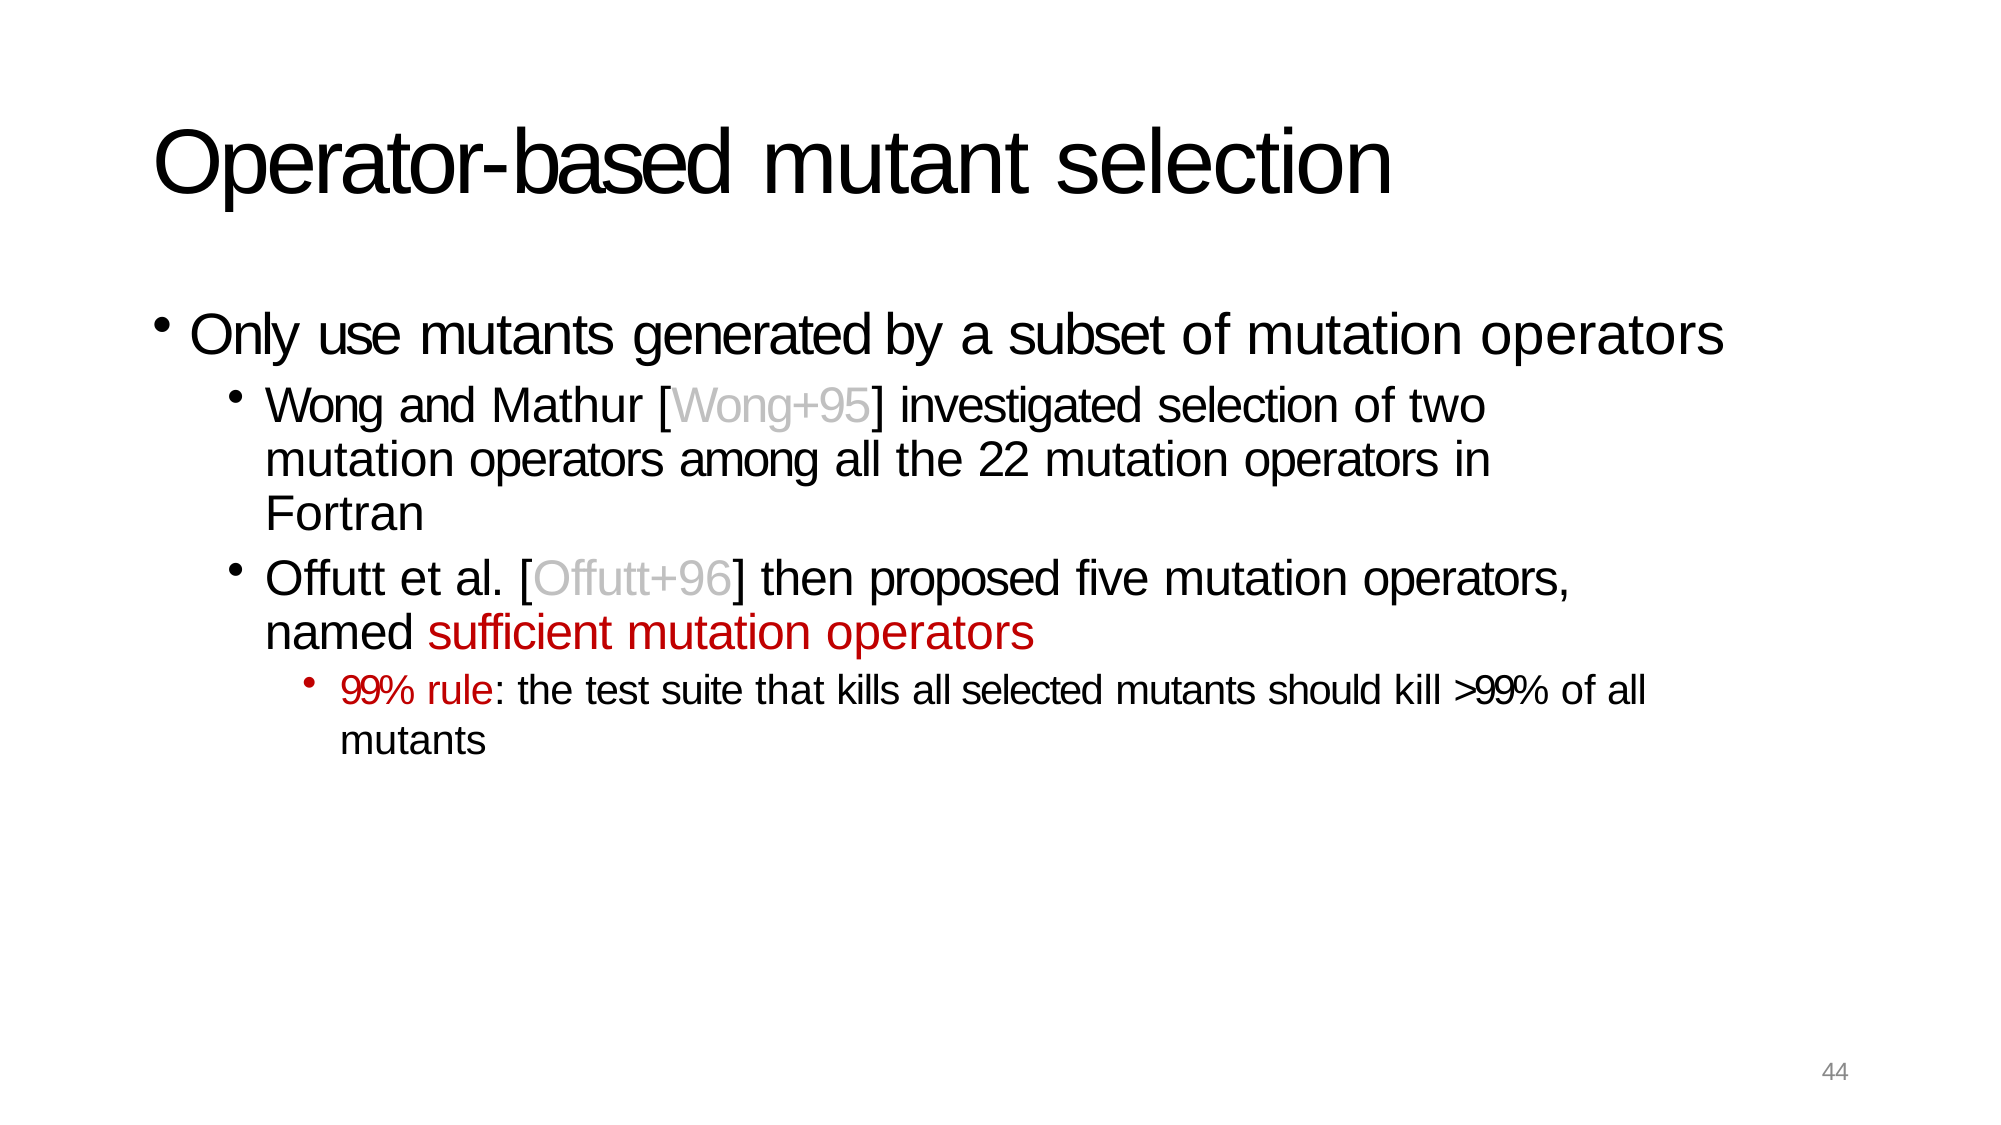

# Operator-based mutant selection
Only use mutants generated by a subset of mutation operators
Wong and Mathur [Wong+95] investigated selection of two mutation operators among all the 22 mutation operators in Fortran
Offutt et al. [Offutt+96] then proposed five mutation operators, named sufficient mutation operators
99% rule: the test suite that kills all selected mutants should kill >99% of all mutants
44